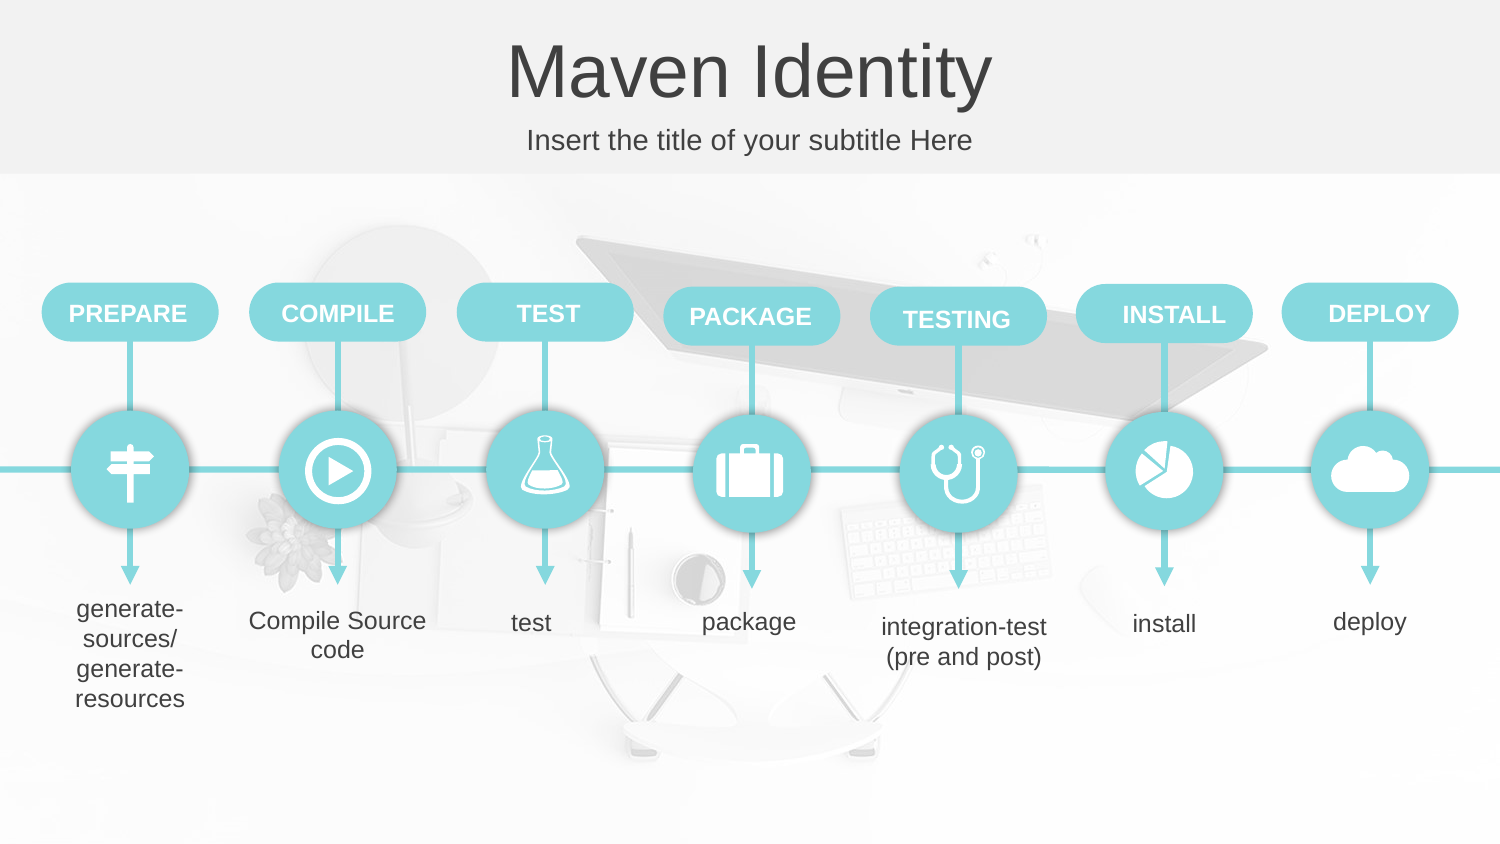

Maven Identity
Insert the title of your subtitle Here

PREPARE

COMPILE

TEST

DEPLOY

INSTALL

PACKAGE

TESTING

Compile Source code
deploy
package
test
generate-sources/generate-resources
install
integration-test (pre and post)